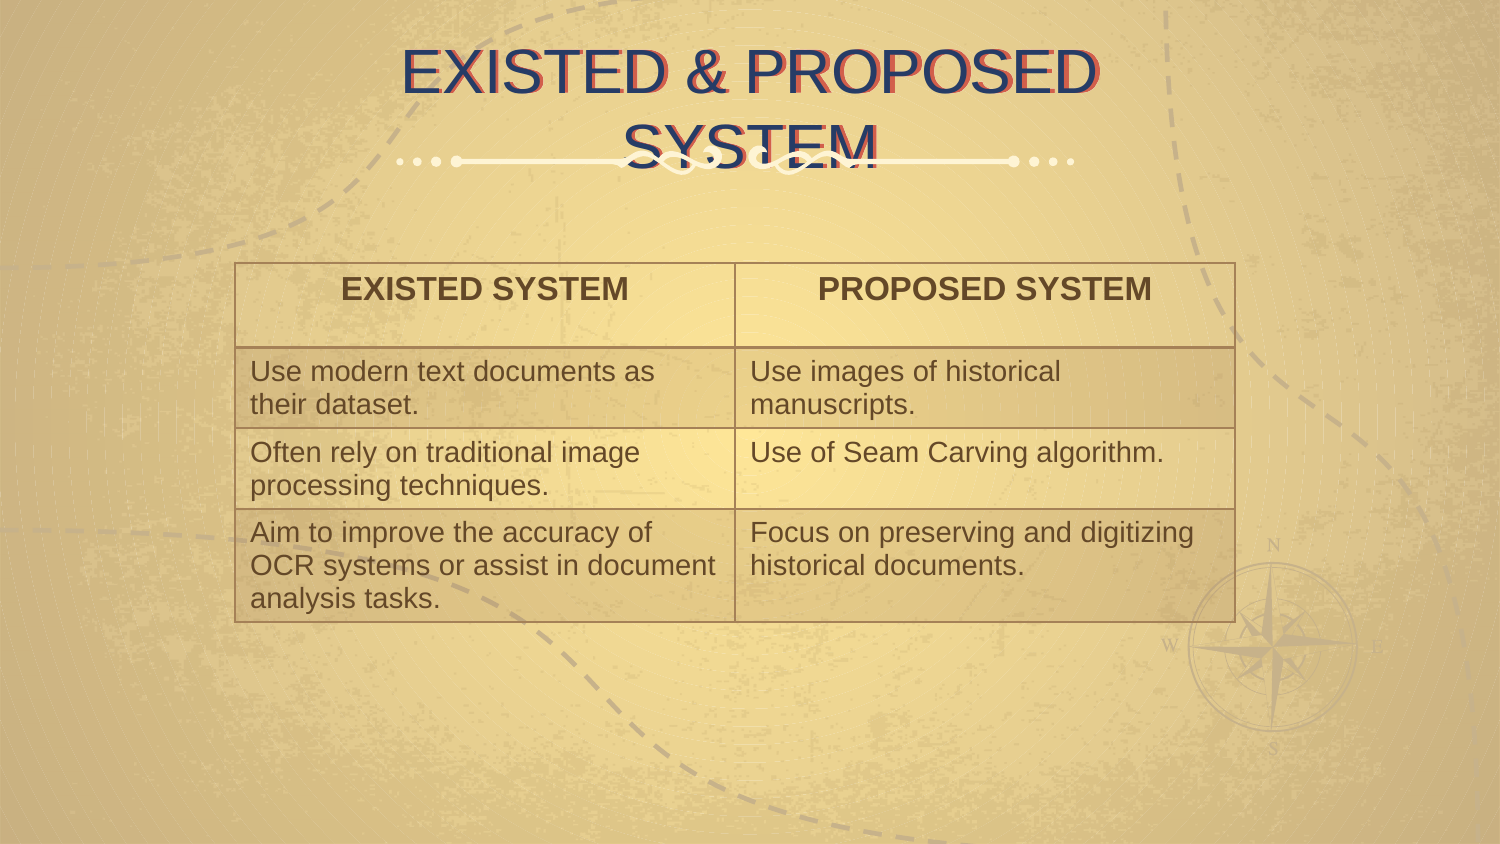

# EXISTED & PROPOSED SYSTEM

| EXISTED SYSTEM | PROPOSED SYSTEM |
| --- | --- |
| Use modern text documents as their dataset. | Use images of historical manuscripts. |
| Often rely on traditional image processing techniques. | Use of Seam Carving algorithm. |
| Aim to improve the accuracy of OCR systems or assist in document analysis tasks. | Focus on preserving and digitizing historical documents. |